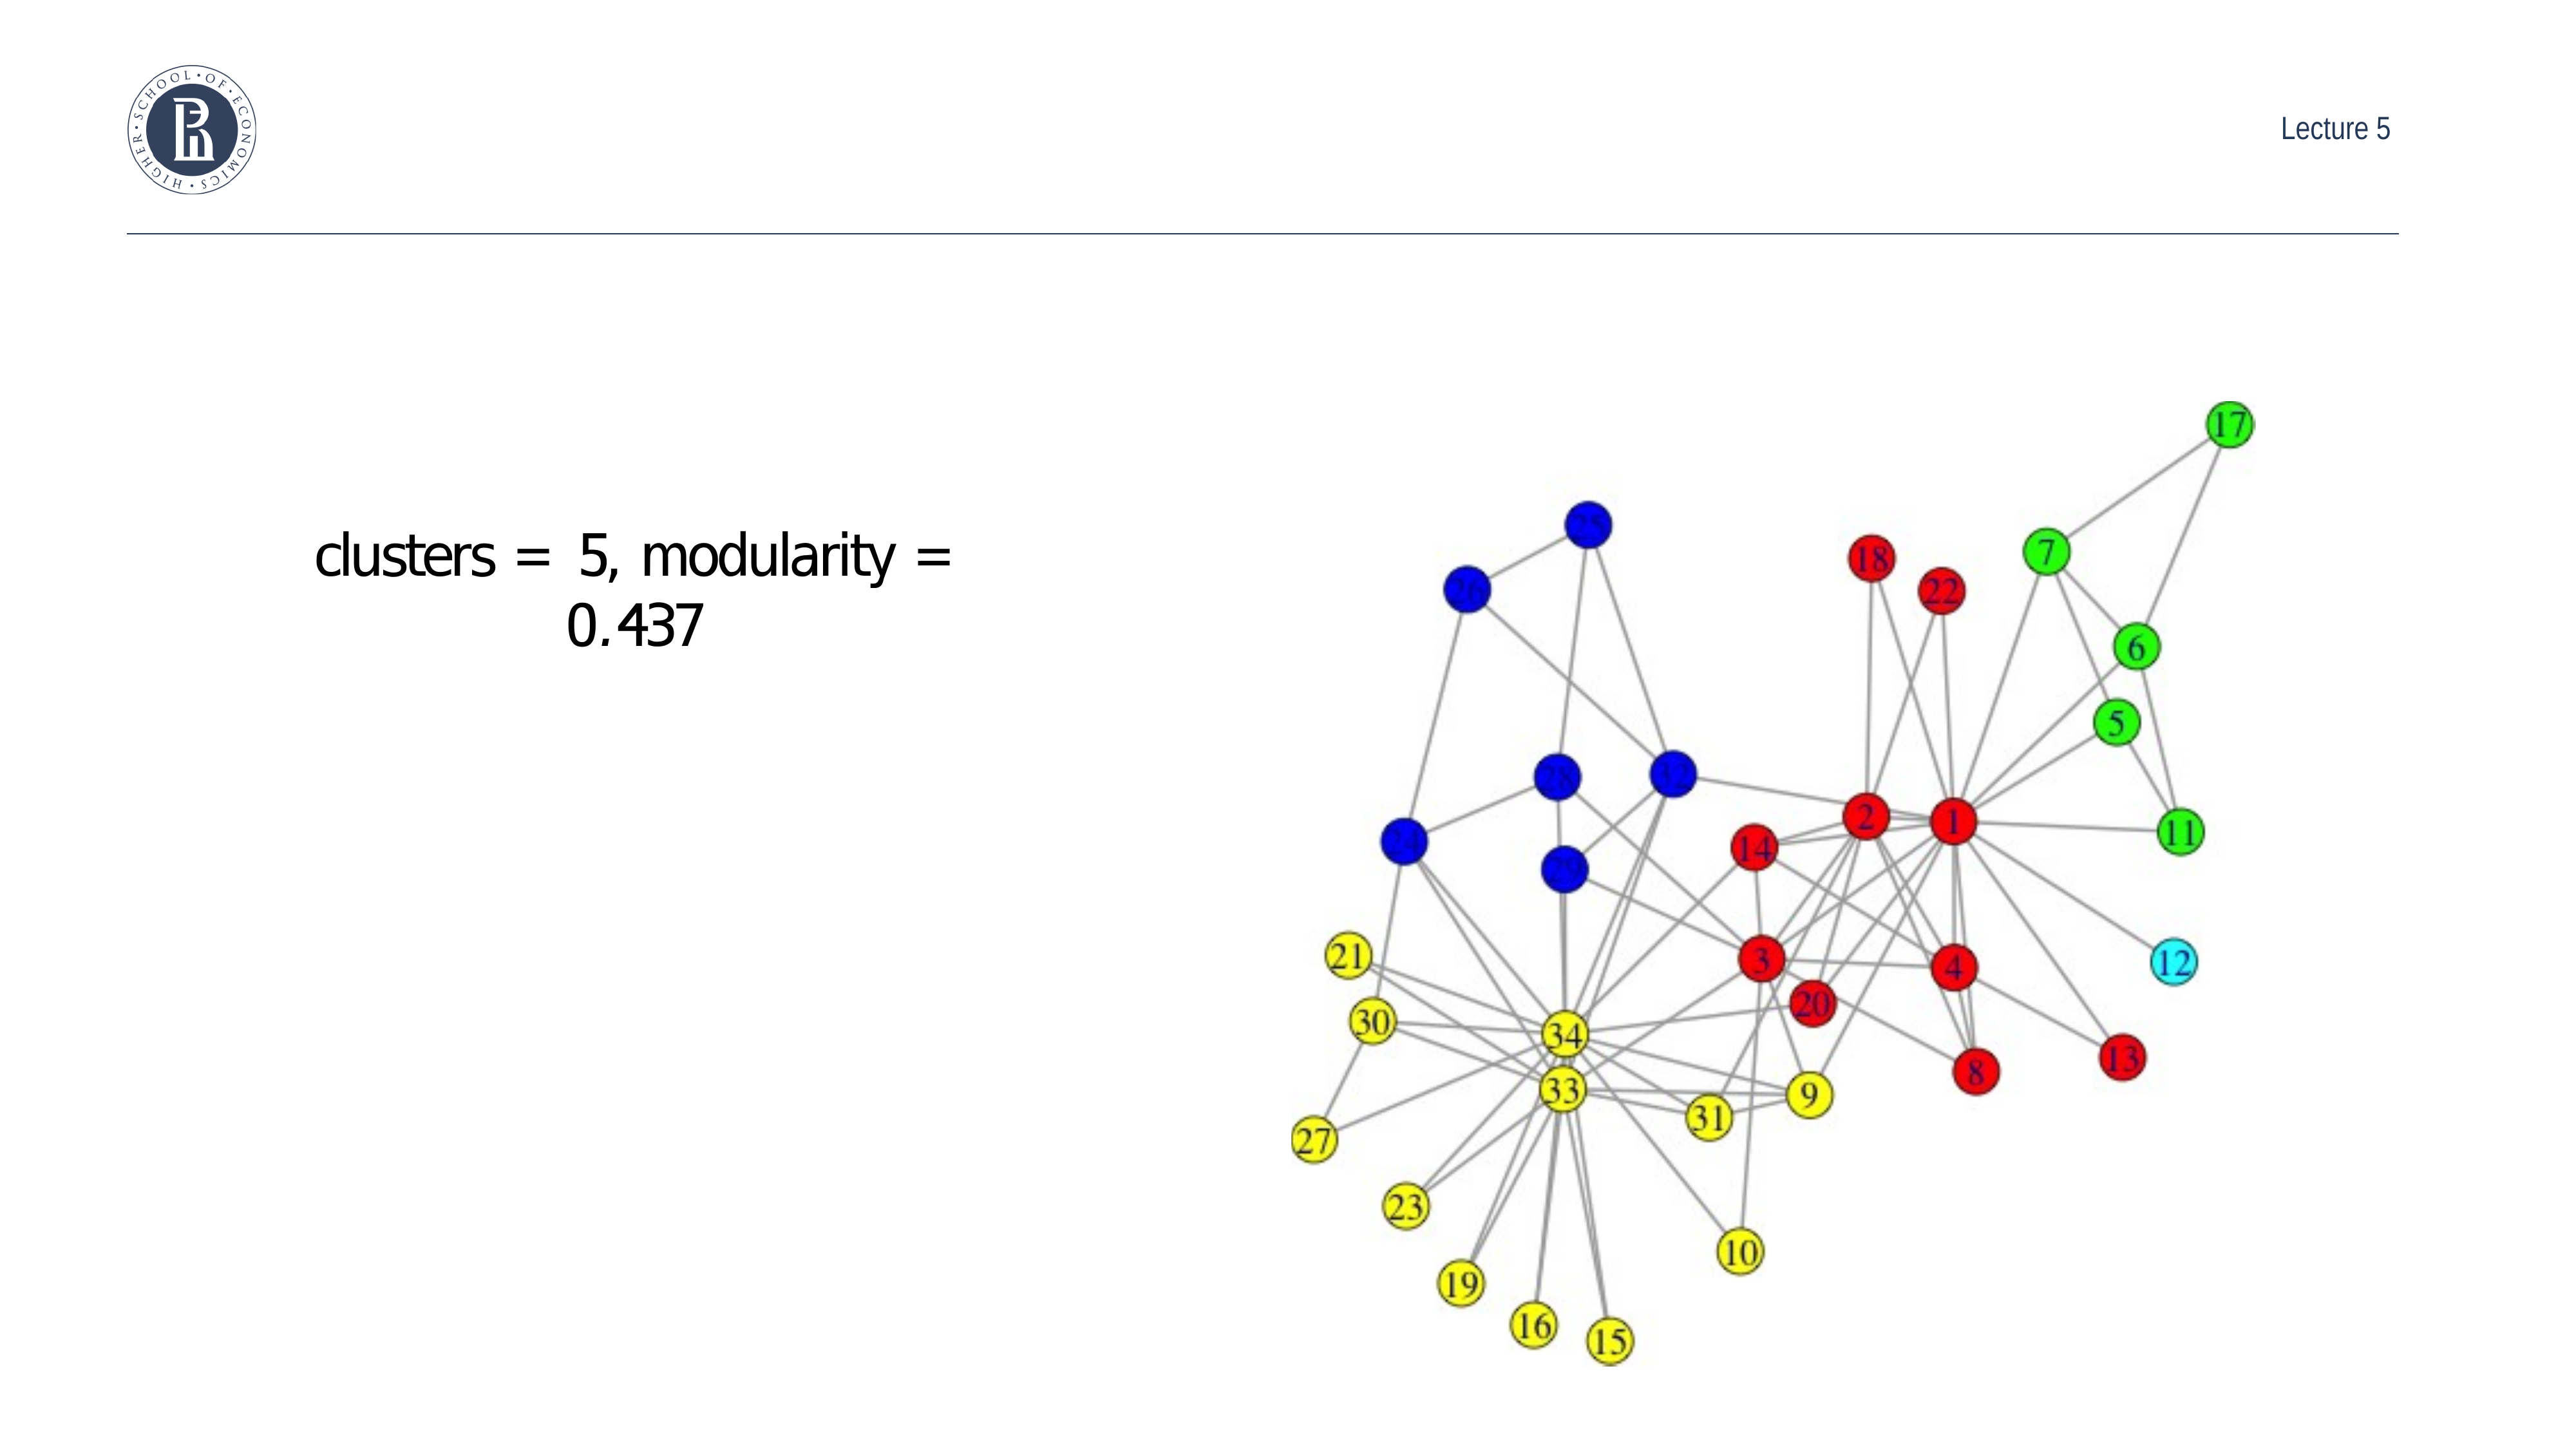

Leading eigenvector
#

clusters = 5, modularity = 0.437